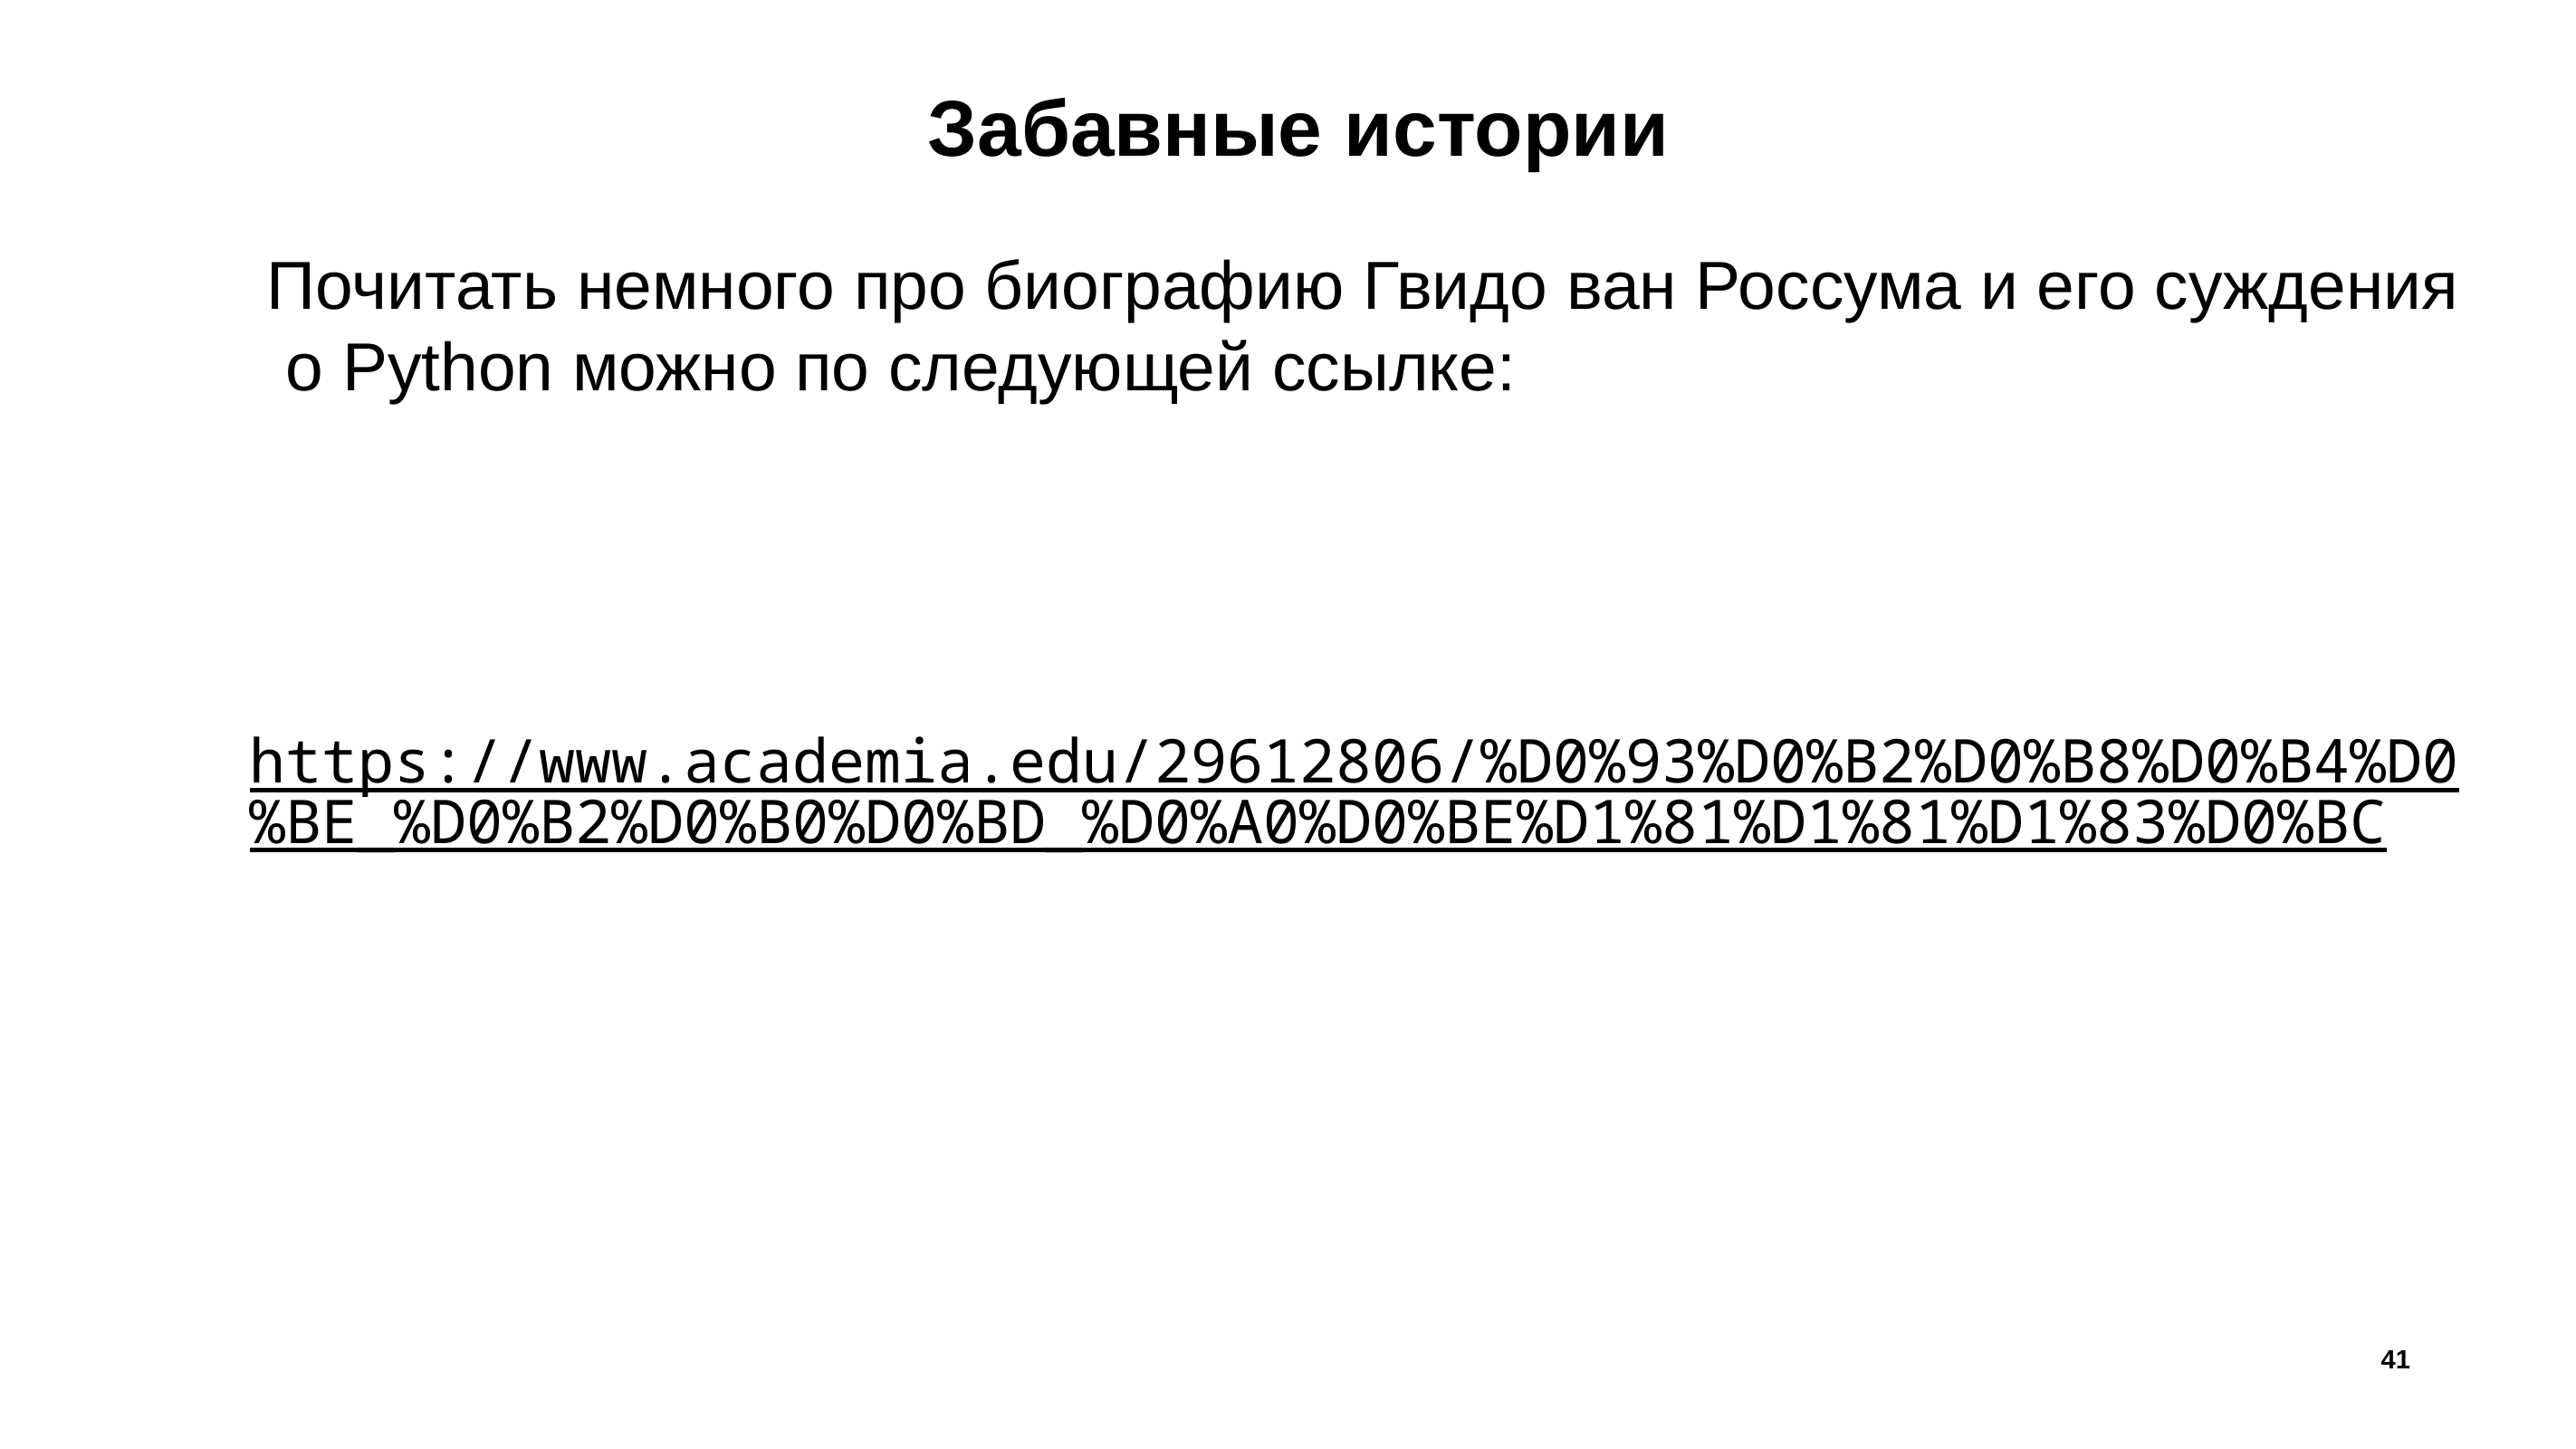

# Забавные истории
Почитать немного про биографию Гвидо ван Россума и его суждения
 о Python можно по следующей ссылке:

https://www.academia.edu/29612806/%D0%93%D0%B2%D0%B8%D0%B4%D0%BE_%D0%B2%D0%B0%D0%BD_%D0%A0%D0%BE%D1%81%D1%81%D1%83%D0%BC
41